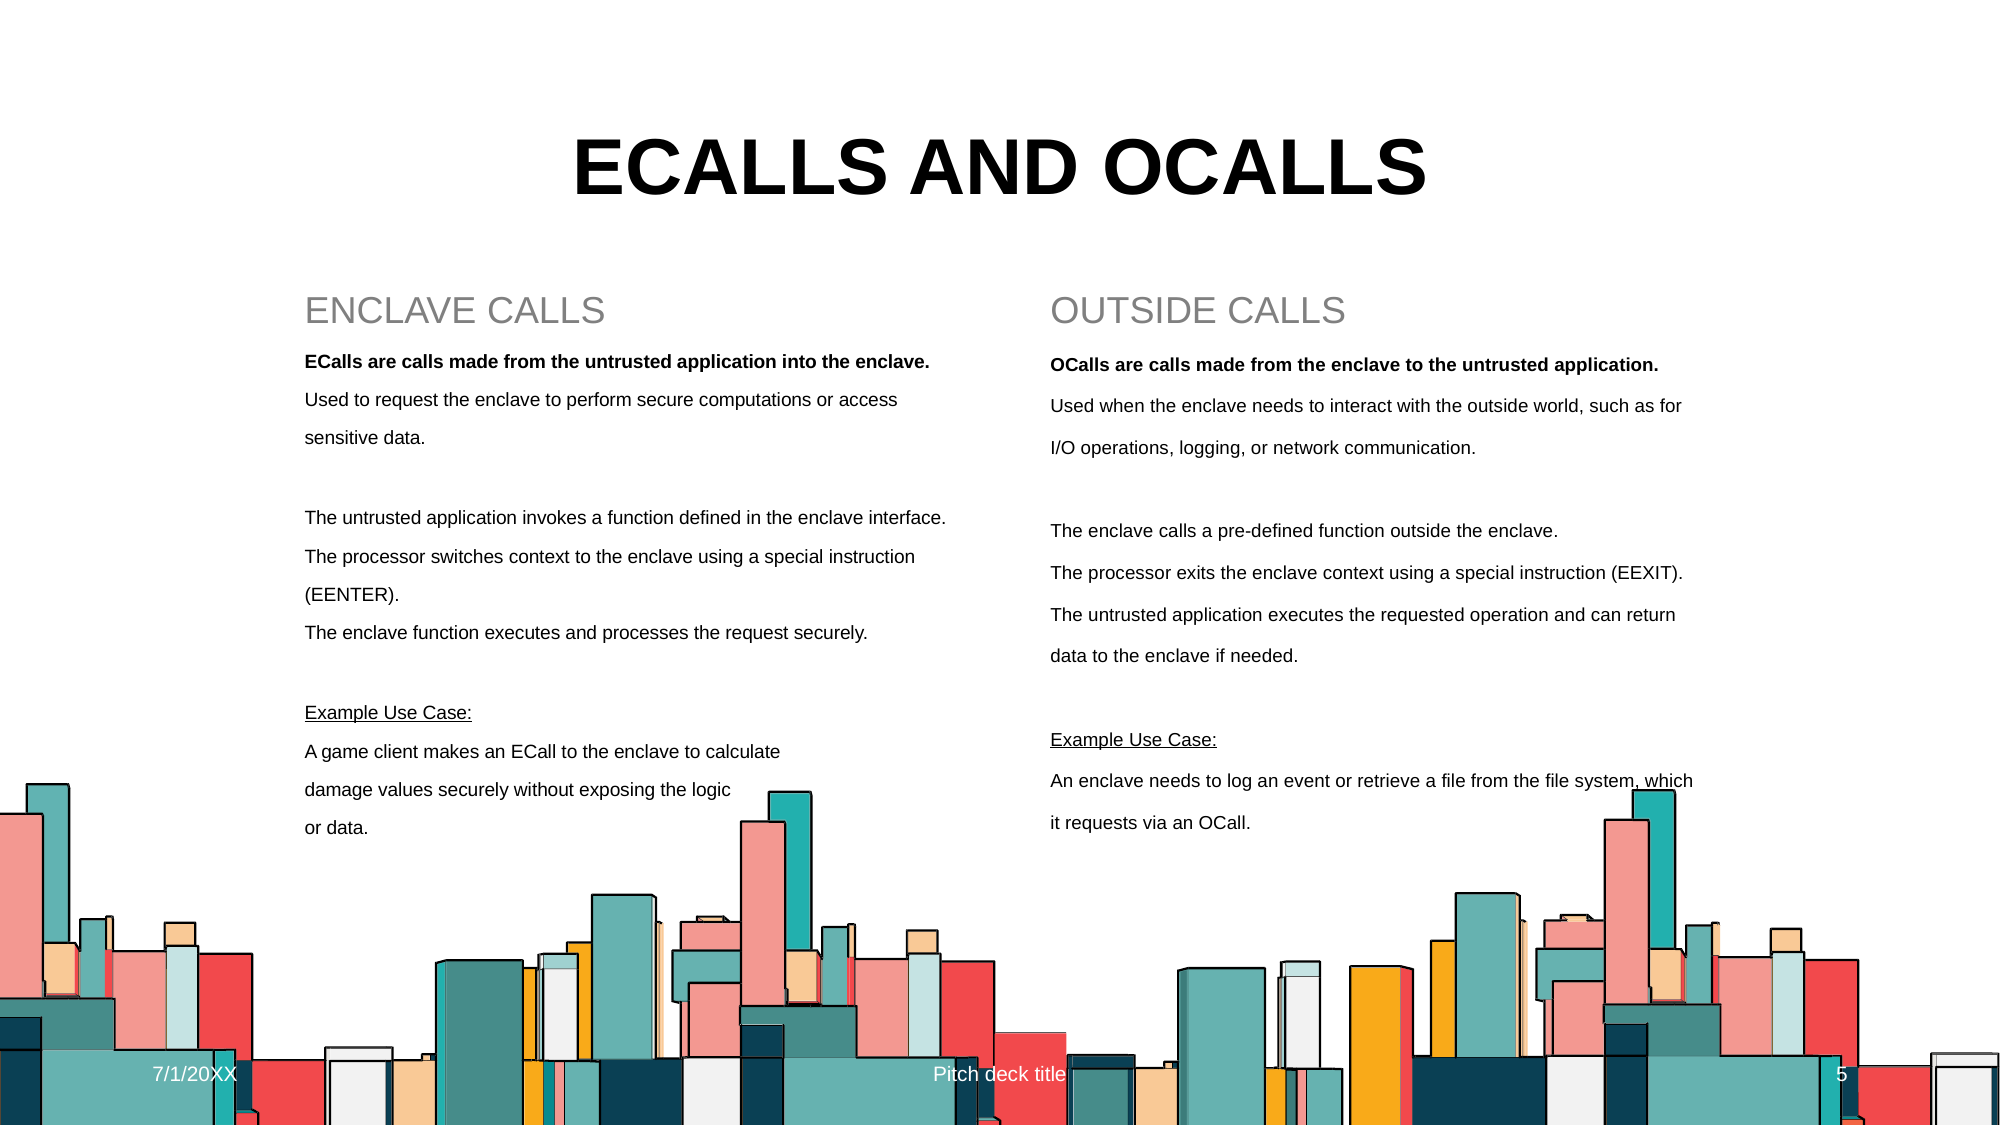

# Ecalls and ocalls
OUTSIDE CALLS
ENCLAVE CALLS
OCalls are calls made from the enclave to the untrusted application.
Used when the enclave needs to interact with the outside world, such as for I/O operations, logging, or network communication.

The enclave calls a pre-defined function outside the enclave.
The processor exits the enclave context using a special instruction (EEXIT).
The untrusted application executes the requested operation and can return data to the enclave if needed.

Example Use Case:
An enclave needs to log an event or retrieve a file from the file system, which it requests via an OCall.
ECalls are calls made from the untrusted application into the enclave.
Used to request the enclave to perform secure computations or access sensitive data.

The untrusted application invokes a function defined in the enclave interface.
The processor switches context to the enclave using a special instruction (EENTER).
The enclave function executes and processes the request securely.

Example Use Case:
A game client makes an ECall to the enclave to calculate
damage values securely without exposing the logic
or data.
7/1/20XX
Pitch deck title
5